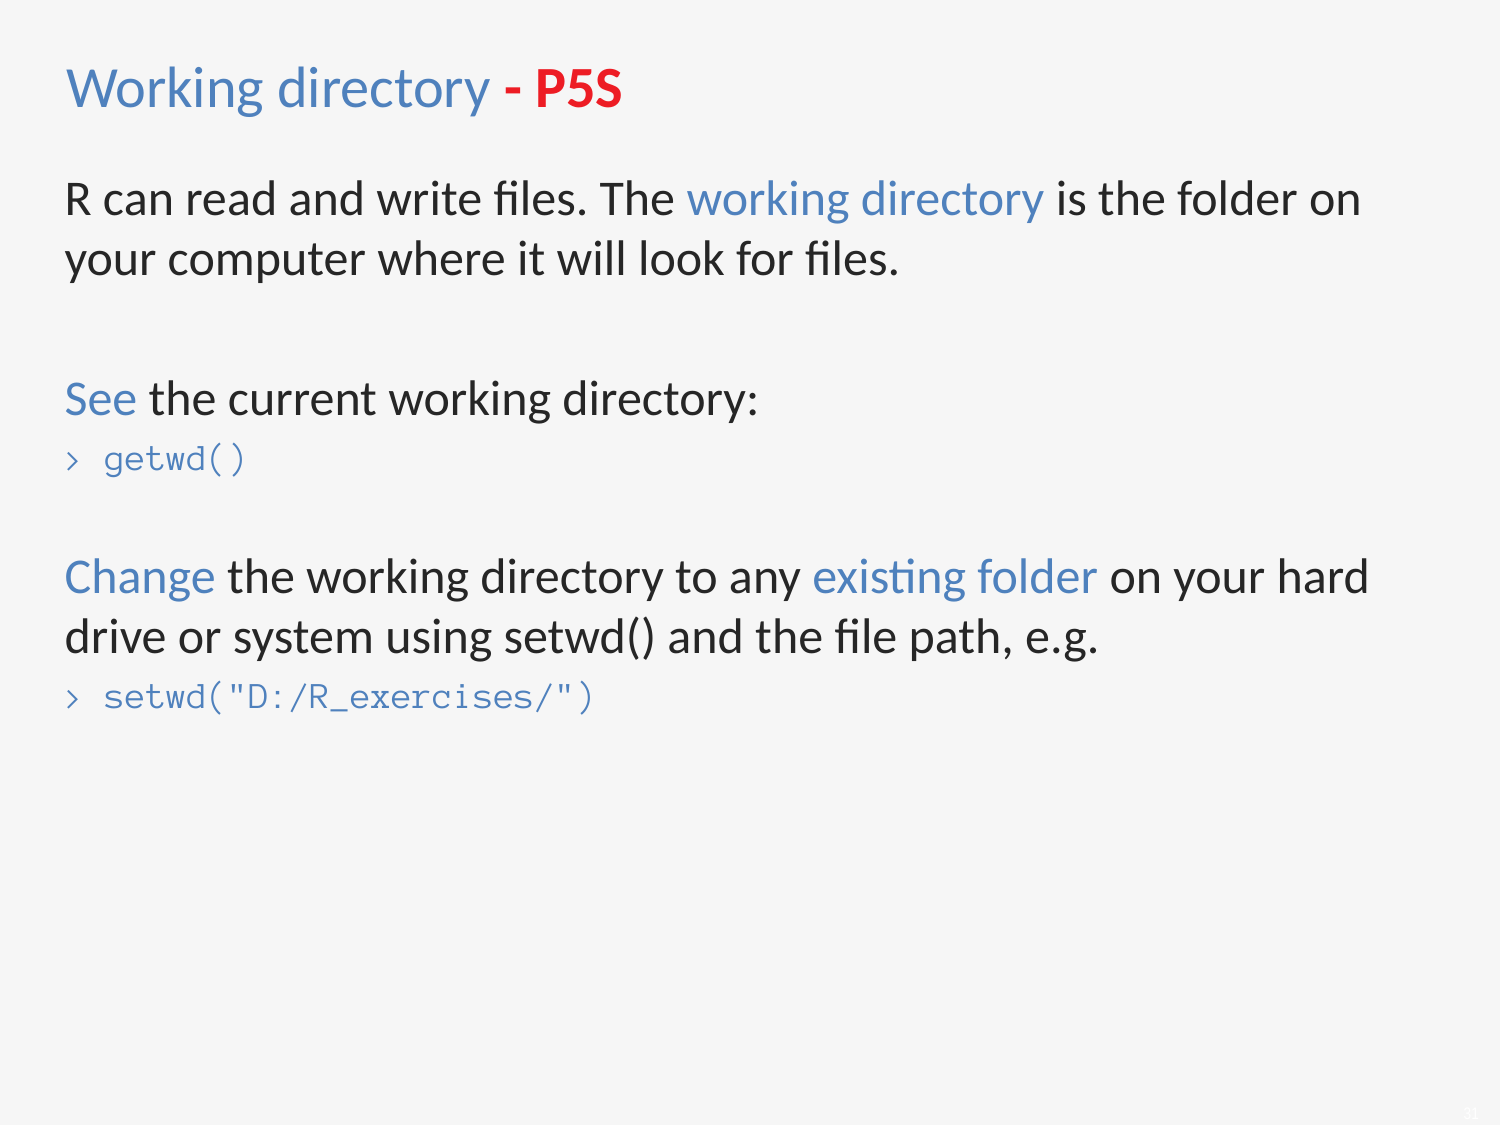

Working directory - P5S
R can read and write files. The working directory is the folder on your computer where it will look for files.

See the current working directory:
> getwd()

Change the working directory to any existing folder on your hard drive or system using setwd() and the file path, e.g.
> setwd("D:/R_exercises/")